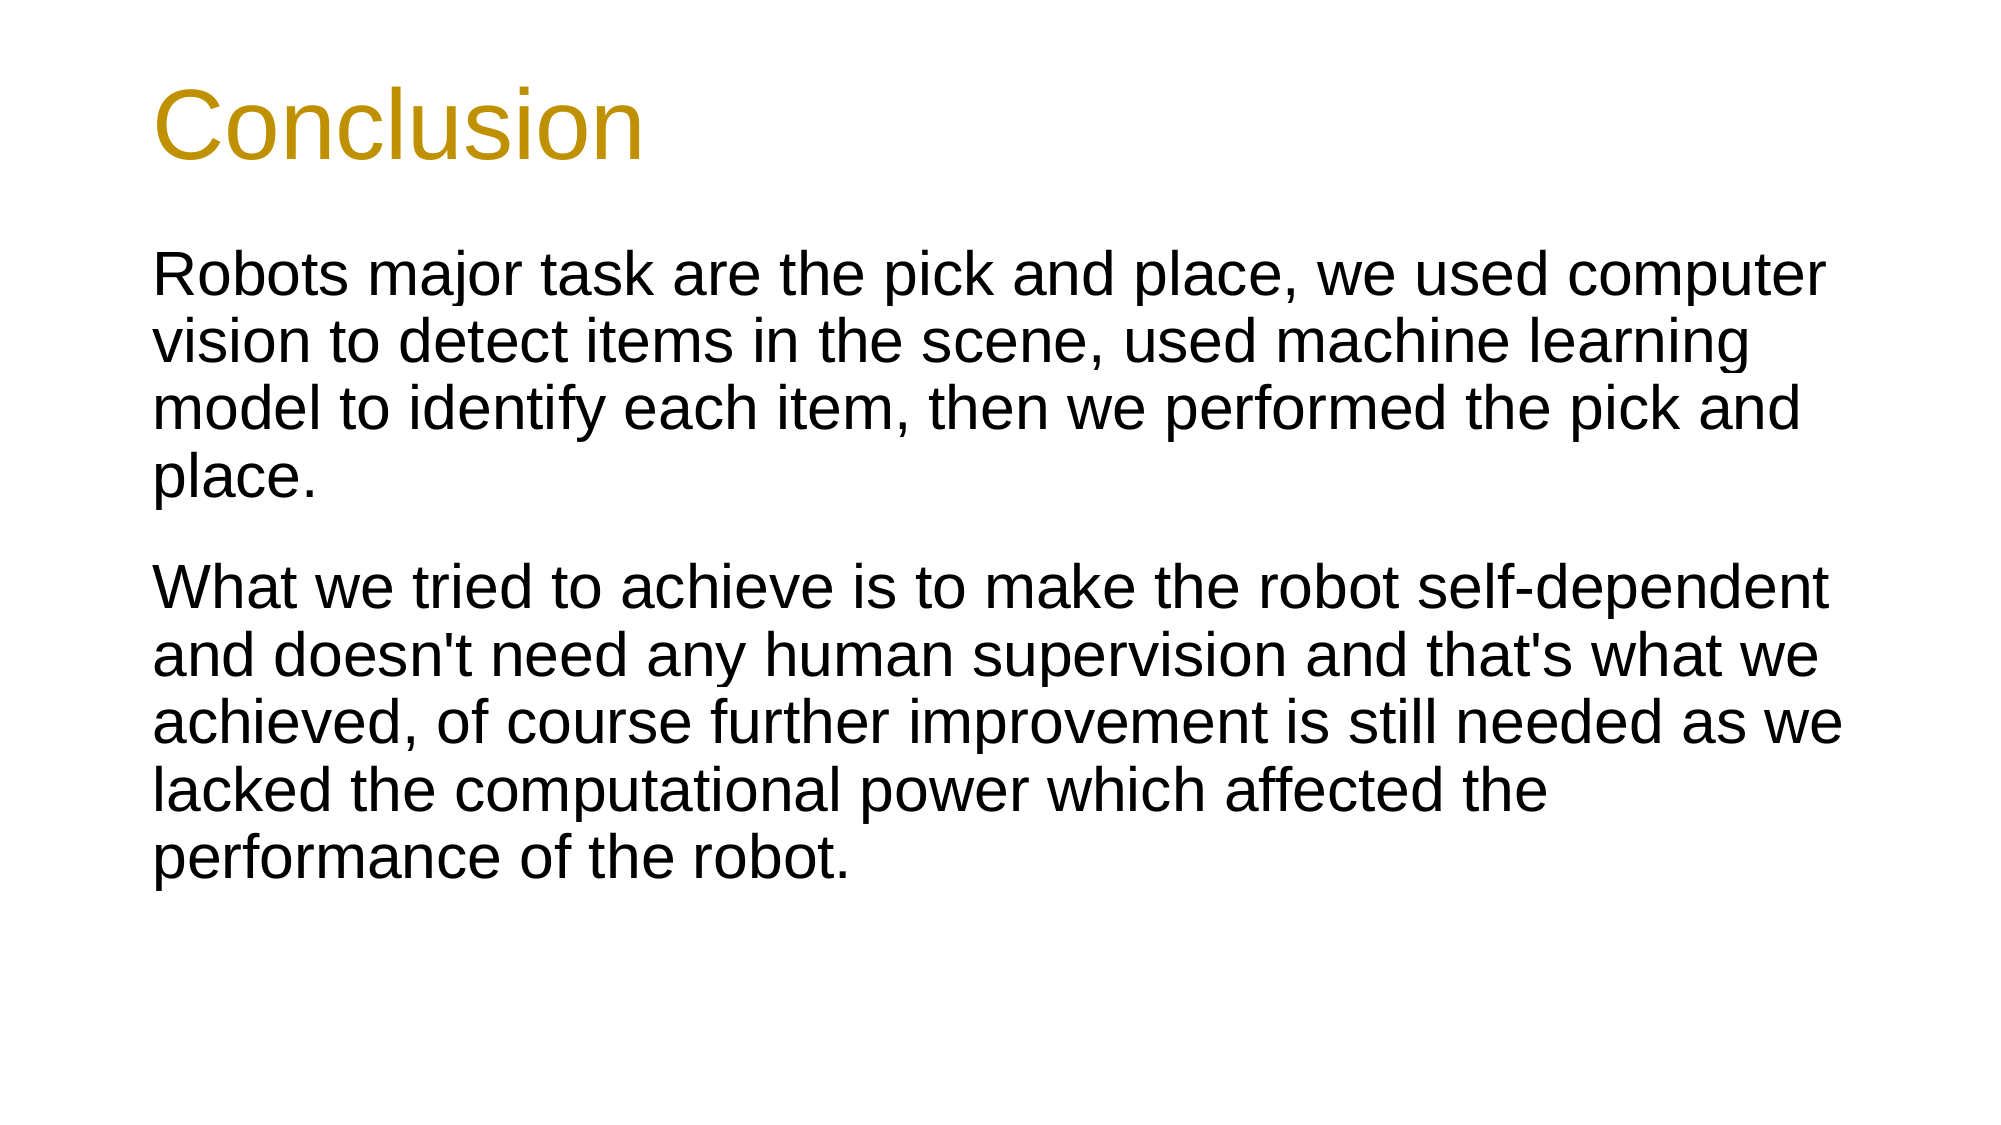

# Conclusion

Robots major task are the pick and place, we used computer vision to detect items in the scene, used machine learning model to identify each item, then we performed the pick and place.
What we tried to achieve is to make the robot self-dependent and doesn't need any human supervision and that's what we achieved, of course further improvement is still needed as we lacked the computational power which affected the performance of the robot.